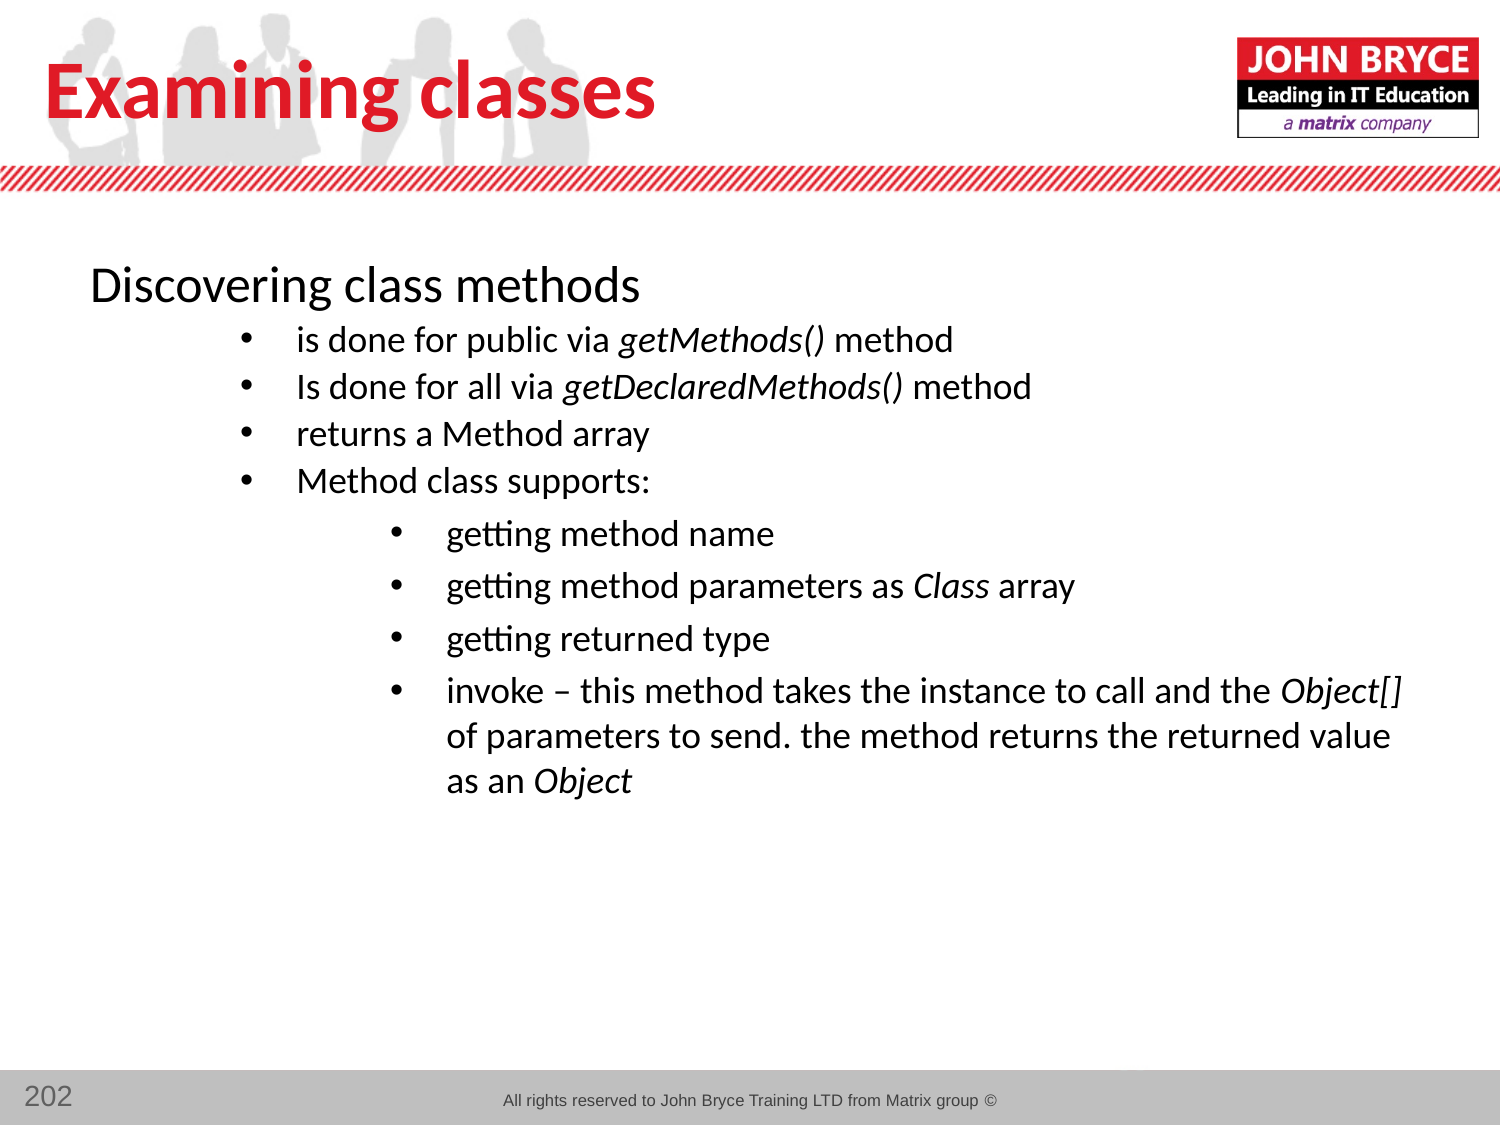

# Examining classes
Discovering class methods
is done for public via getMethods() method
Is done for all via getDeclaredMethods() method
returns a Method array
Method class supports:
getting method name
getting method parameters as Class array
getting returned type
invoke – this method takes the instance to call and the Object[] of parameters to send. the method returns the returned value as an Object